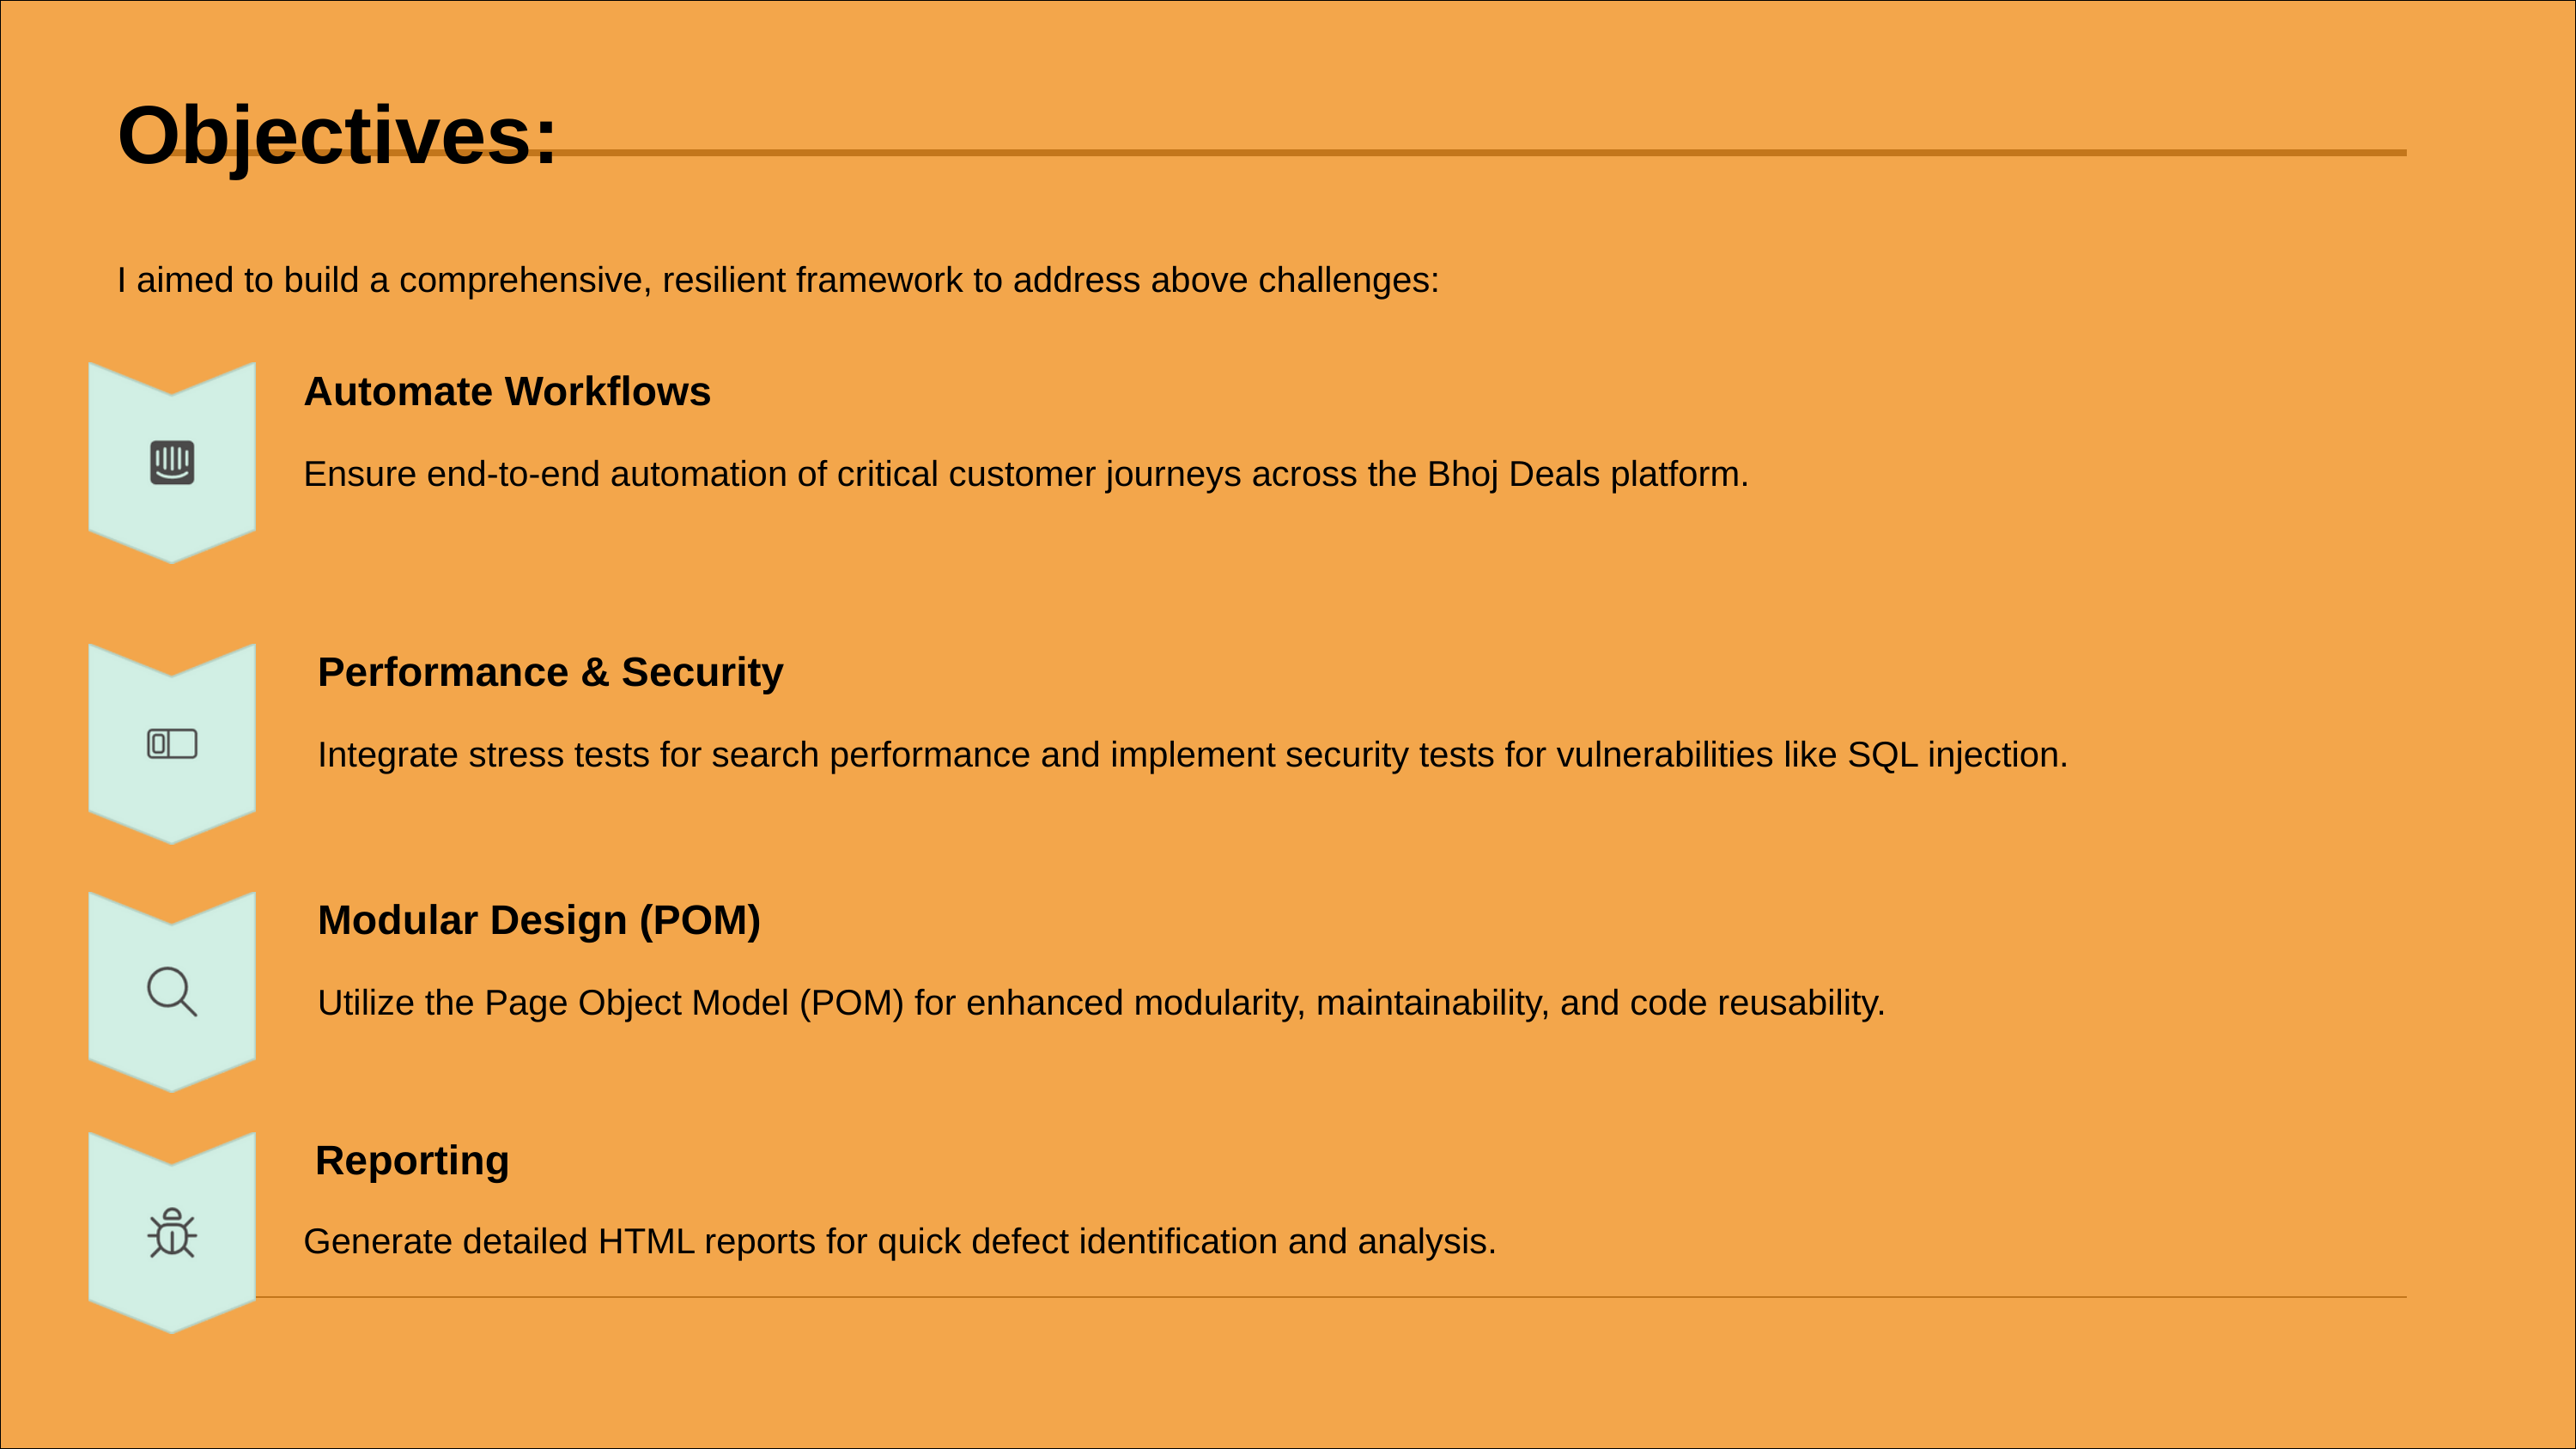

Objectives:
I aimed to build a comprehensive, resilient framework to address above challenges:
Automate Workflows

Ensure end-to-end automation of critical customer journeys across the Bhoj Deals platform.
Performance & Security

Integrate stress tests for search performance and implement security tests for vulnerabilities like SQL injection.
Modular Design (POM)

Utilize the Page Object Model (POM) for enhanced modularity, maintainability, and code reusability.
 Reporting

Generate detailed HTML reports for quick defect identification and analysis.